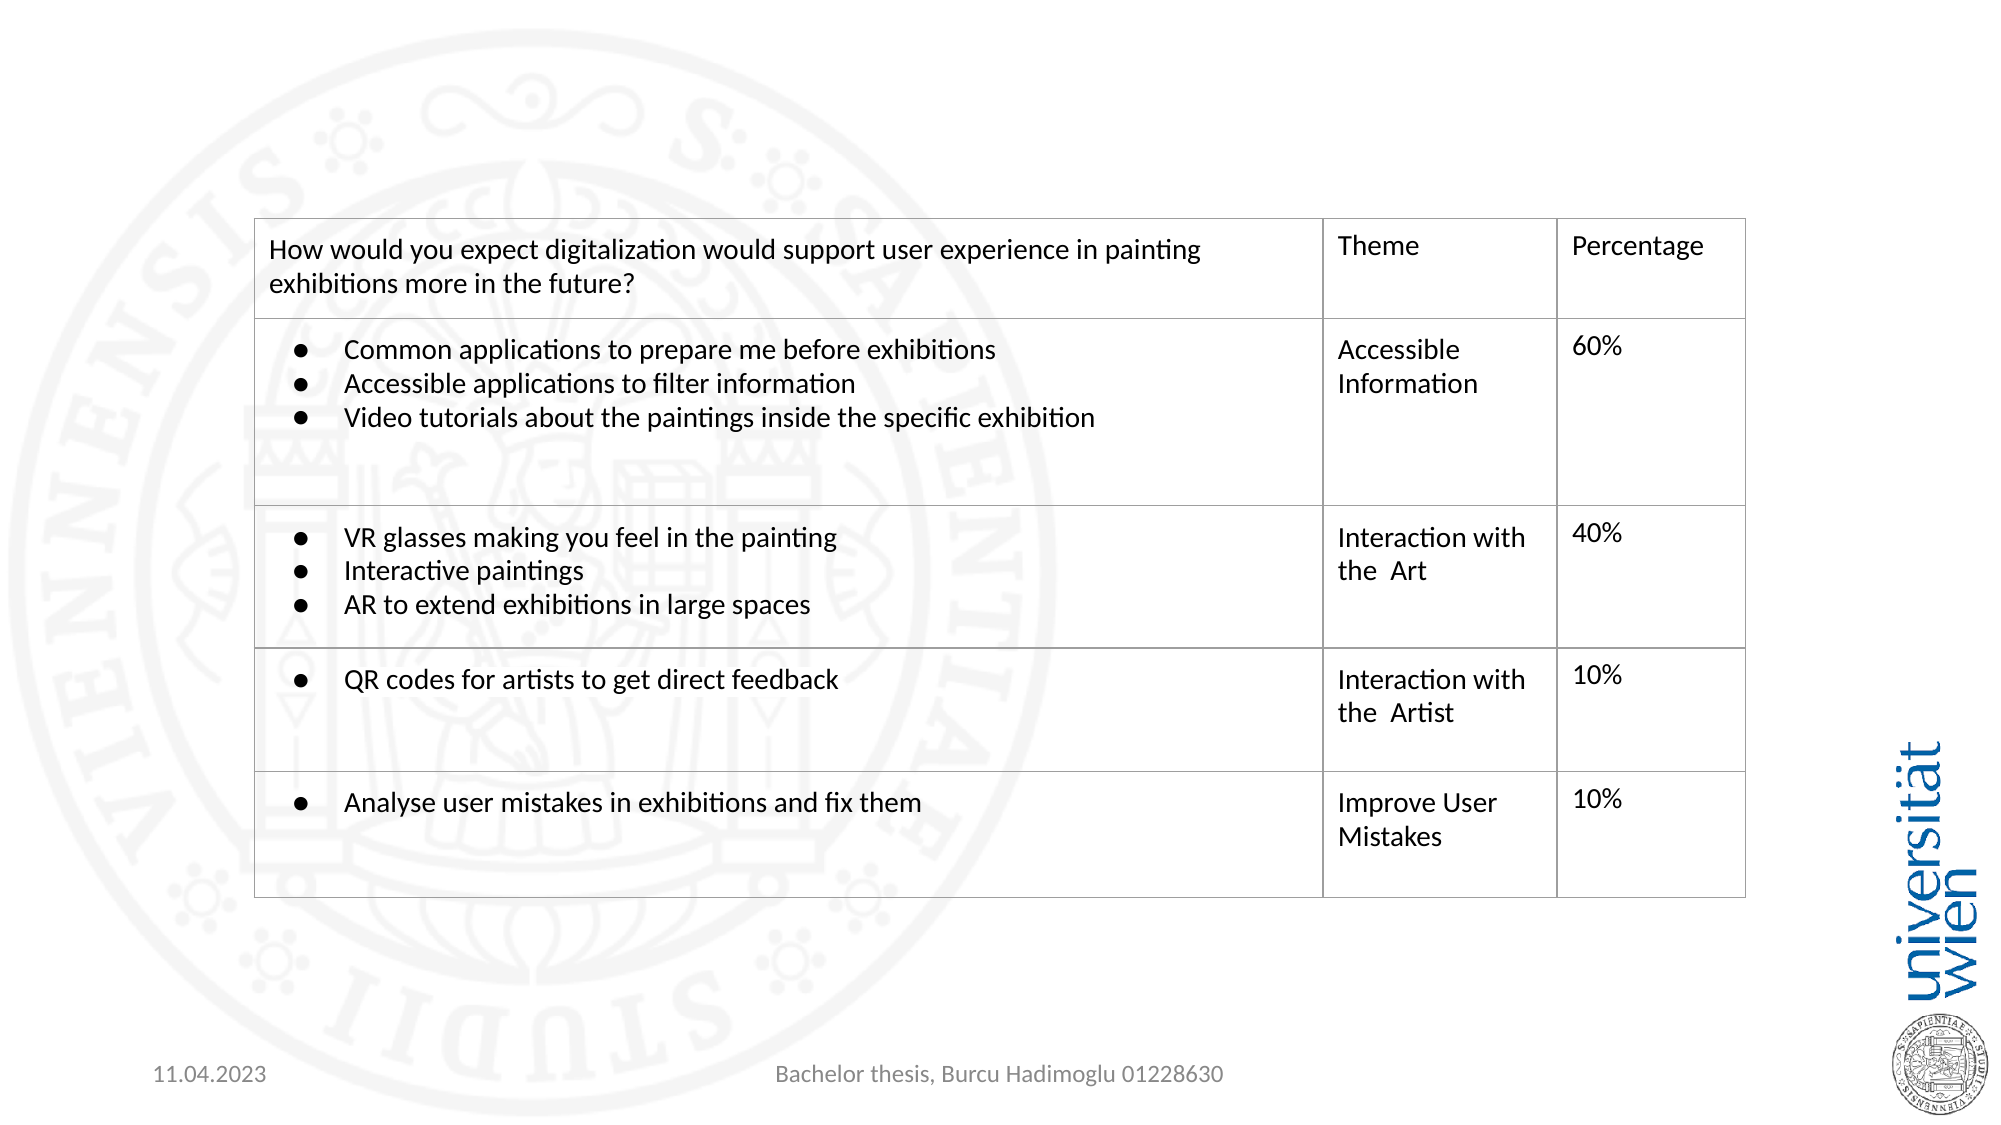

| How would you expect digitalization would support user experience in painting exhibitions more in the future? | Theme | Percentage |
| --- | --- | --- |
| Common applications to prepare me before exhibitions Accessible applications to filter information Video tutorials about the paintings inside the specific exhibition | Accessible Information | 60% |
| VR glasses making you feel in the painting Interactive paintings AR to extend exhibitions in large spaces | Interaction with the Art | 40% |
| QR codes for artists to get direct feedback | Interaction with the Artist | 10% |
| Analyse user mistakes in exhibitions and fix them | Improve User Mistakes | 10% |
11.04.2023
Bachelor thesis, Burcu Hadimoglu 01228630